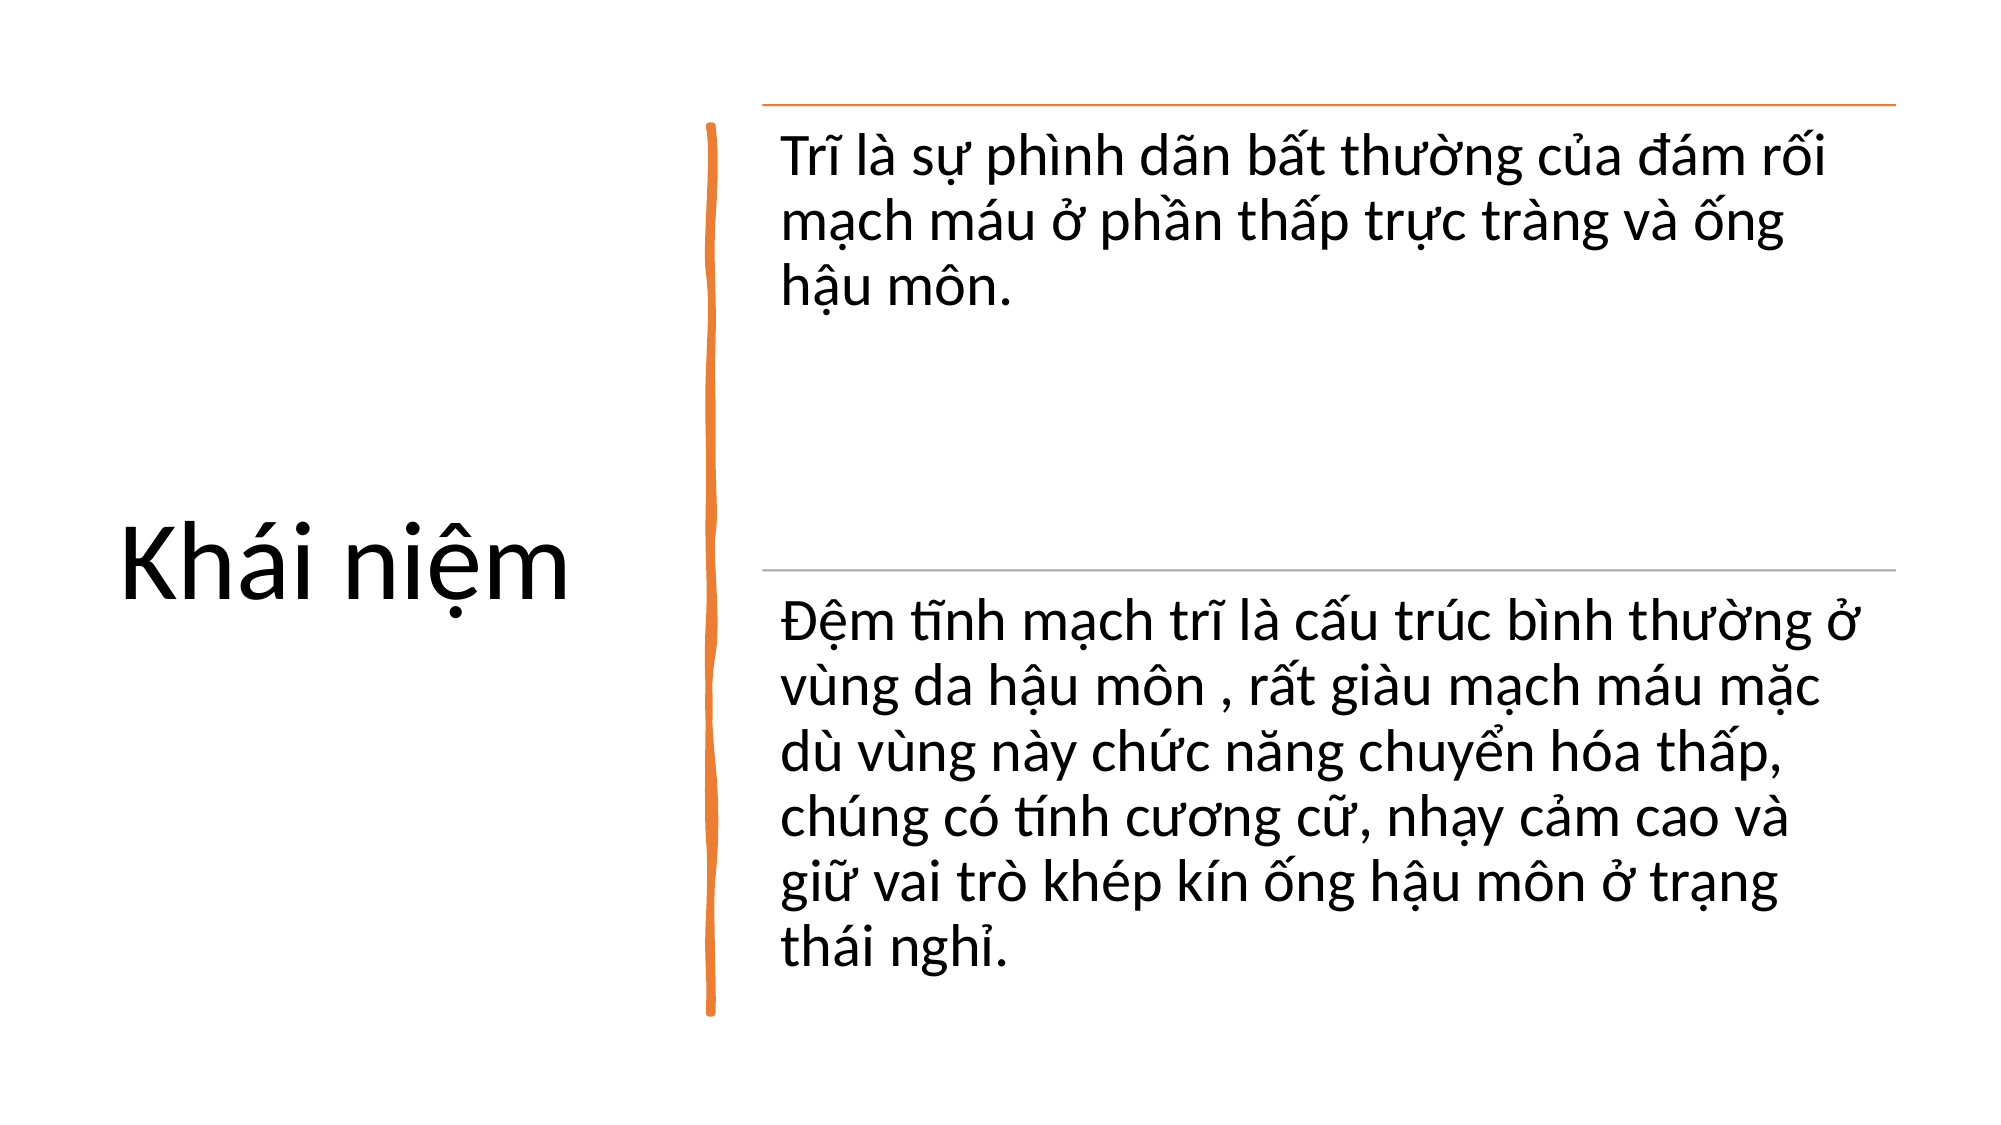

Trĩ là sự phình dãn bất thường của đám rối mạch máu ở phần thấp trực tràng và ống hậu môn.
Đệm tĩnh mạch trĩ là cấu trúc bình thường ở vùng da hậu môn , rất giàu mạch máu mặc dù vùng này chức năng chuyển hóa thấp, chúng có tính cương cữ, nhạy cảm cao và giữ vai trò khép kín ống hậu môn ở trạng thái nghỉ.
# Khái niệm